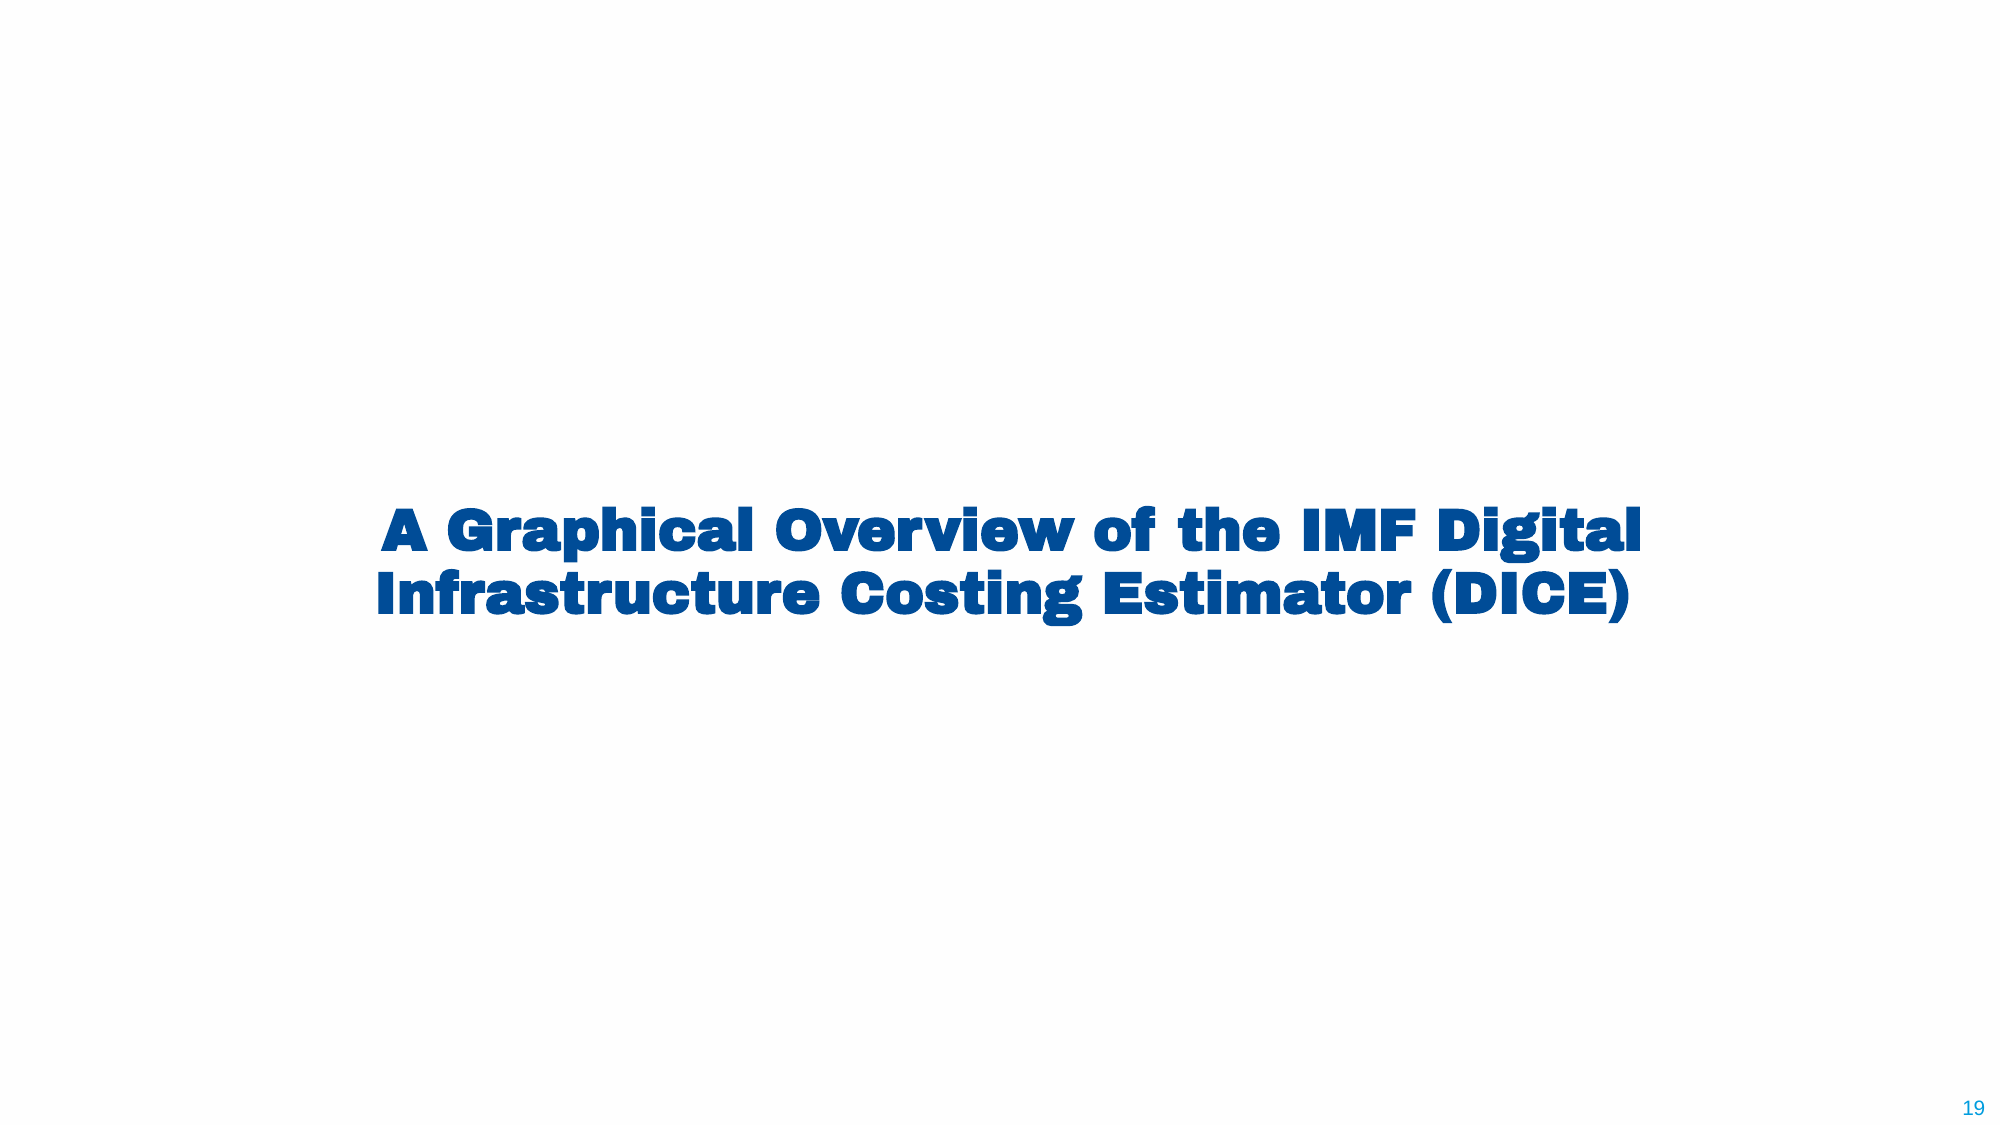

# A Graphical Overview of the IMF Digital Infrastructure Costing Estimator (DICE)